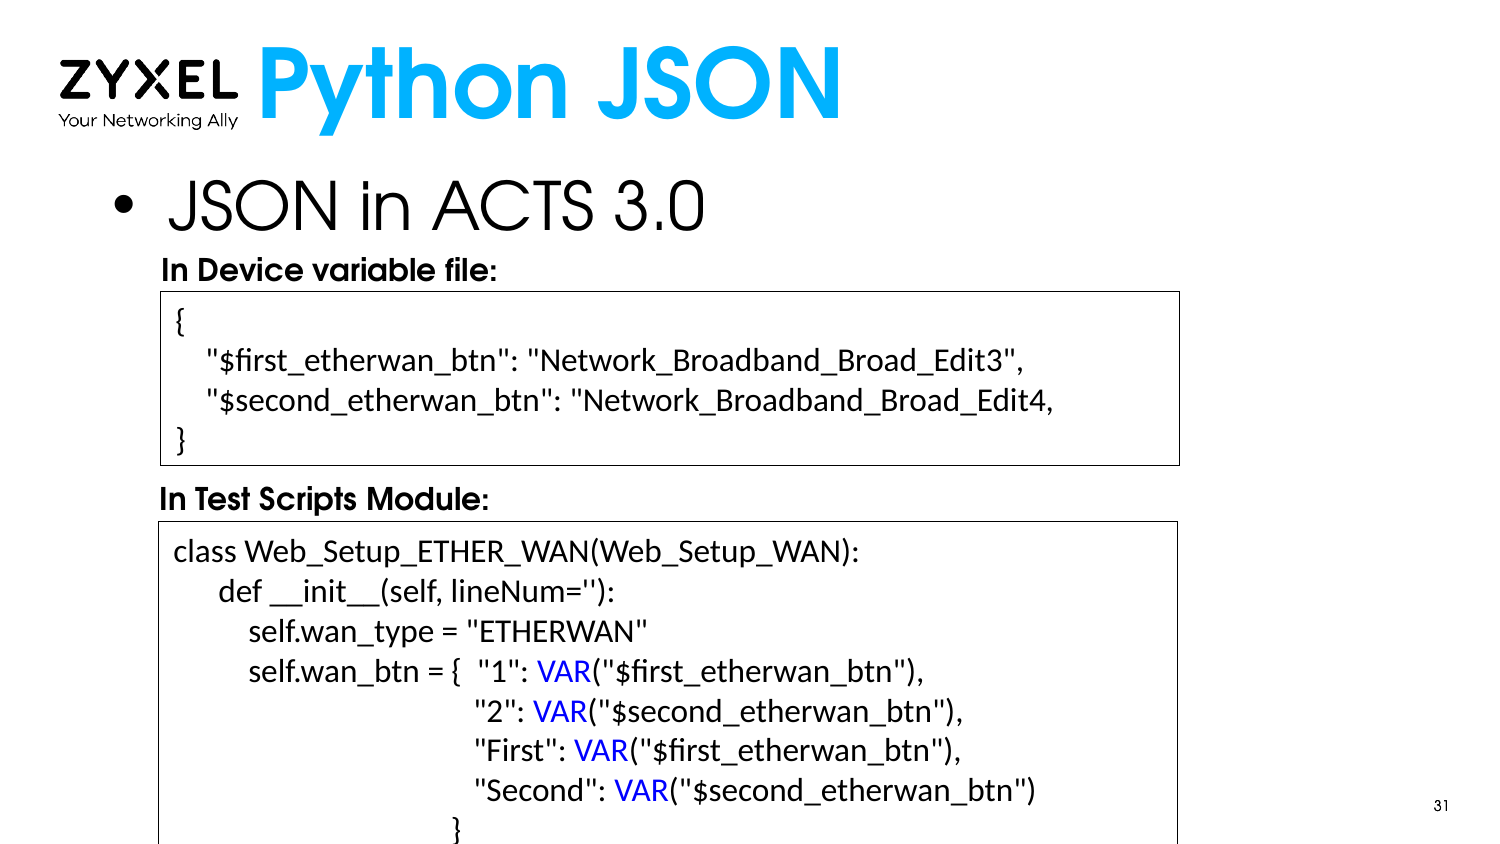

# Python JSON
JSON in ACTS 3.0
In Device variable file:
{
    "$first_etherwan_btn": "Network_Broadband_Broad_Edit3",
    "$second_etherwan_btn": "Network_Broadband_Broad_Edit4,
}
In Test Scripts Module:
class Web_Setup_ETHER_WAN(Web_Setup_WAN):
      def __init__(self, lineNum=''):
          self.wan_type = "ETHERWAN"
          self.wan_btn = {  "1": VAR("$first_etherwan_btn"),
                                        "2": VAR("$second_etherwan_btn"),
                                        "First": VAR("$first_etherwan_btn"),
                                        "Second": VAR("$second_etherwan_btn")
                                     }